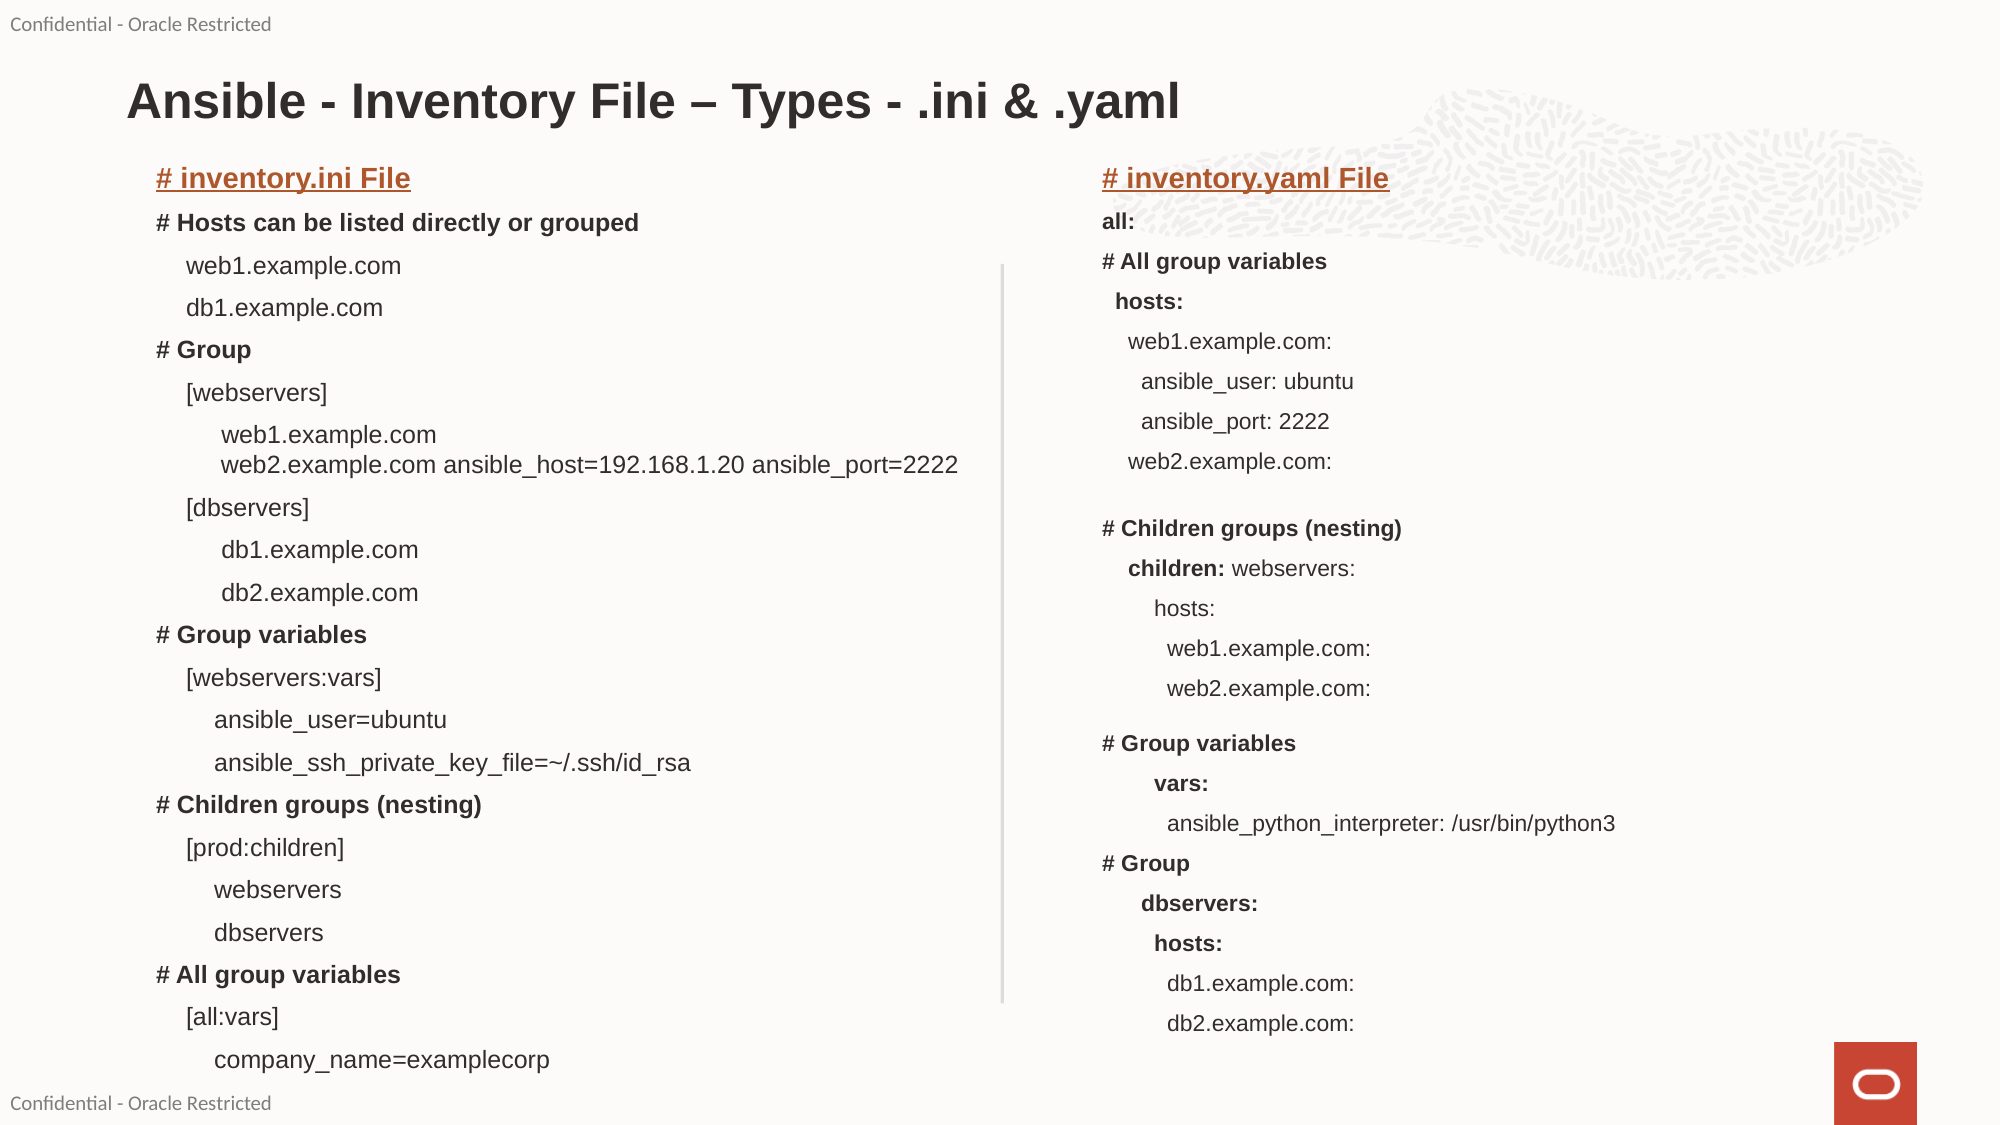

# Ansible - Inventory File – Types - .ini & .yaml
# inventory.ini File
# Hosts can be listed directly or grouped
	web1.example.com
	db1.example.com
# Group
	[webservers]
	     web1.example.com
     web2.example.com ansible_host=192.168.1.20 ansible_port=2222
	[dbservers]
	     db1.example.com
	     db2.example.com
# Group variables
	[webservers:vars]
	    ansible_user=ubuntu
	    ansible_ssh_private_key_file=~/.ssh/id_rsa
# Children groups (nesting)
	[prod:children]
	    webservers
	    dbservers
# All group variables
	[all:vars]
	    company_name=examplecorp

# inventory.yaml File
all:
# All group variables
  hosts:
    web1.example.com:
      ansible_user: ubuntu
      ansible_port: 2222
    web2.example.com:
# Children groups (nesting)
    children: webservers:
        hosts:
          web1.example.com:
          web2.example.com:
# Group variables
        vars:
          ansible_python_interpreter: /usr/bin/python3
# Group
      dbservers:
        hosts:
          db1.example.com:
          db2.example.com: